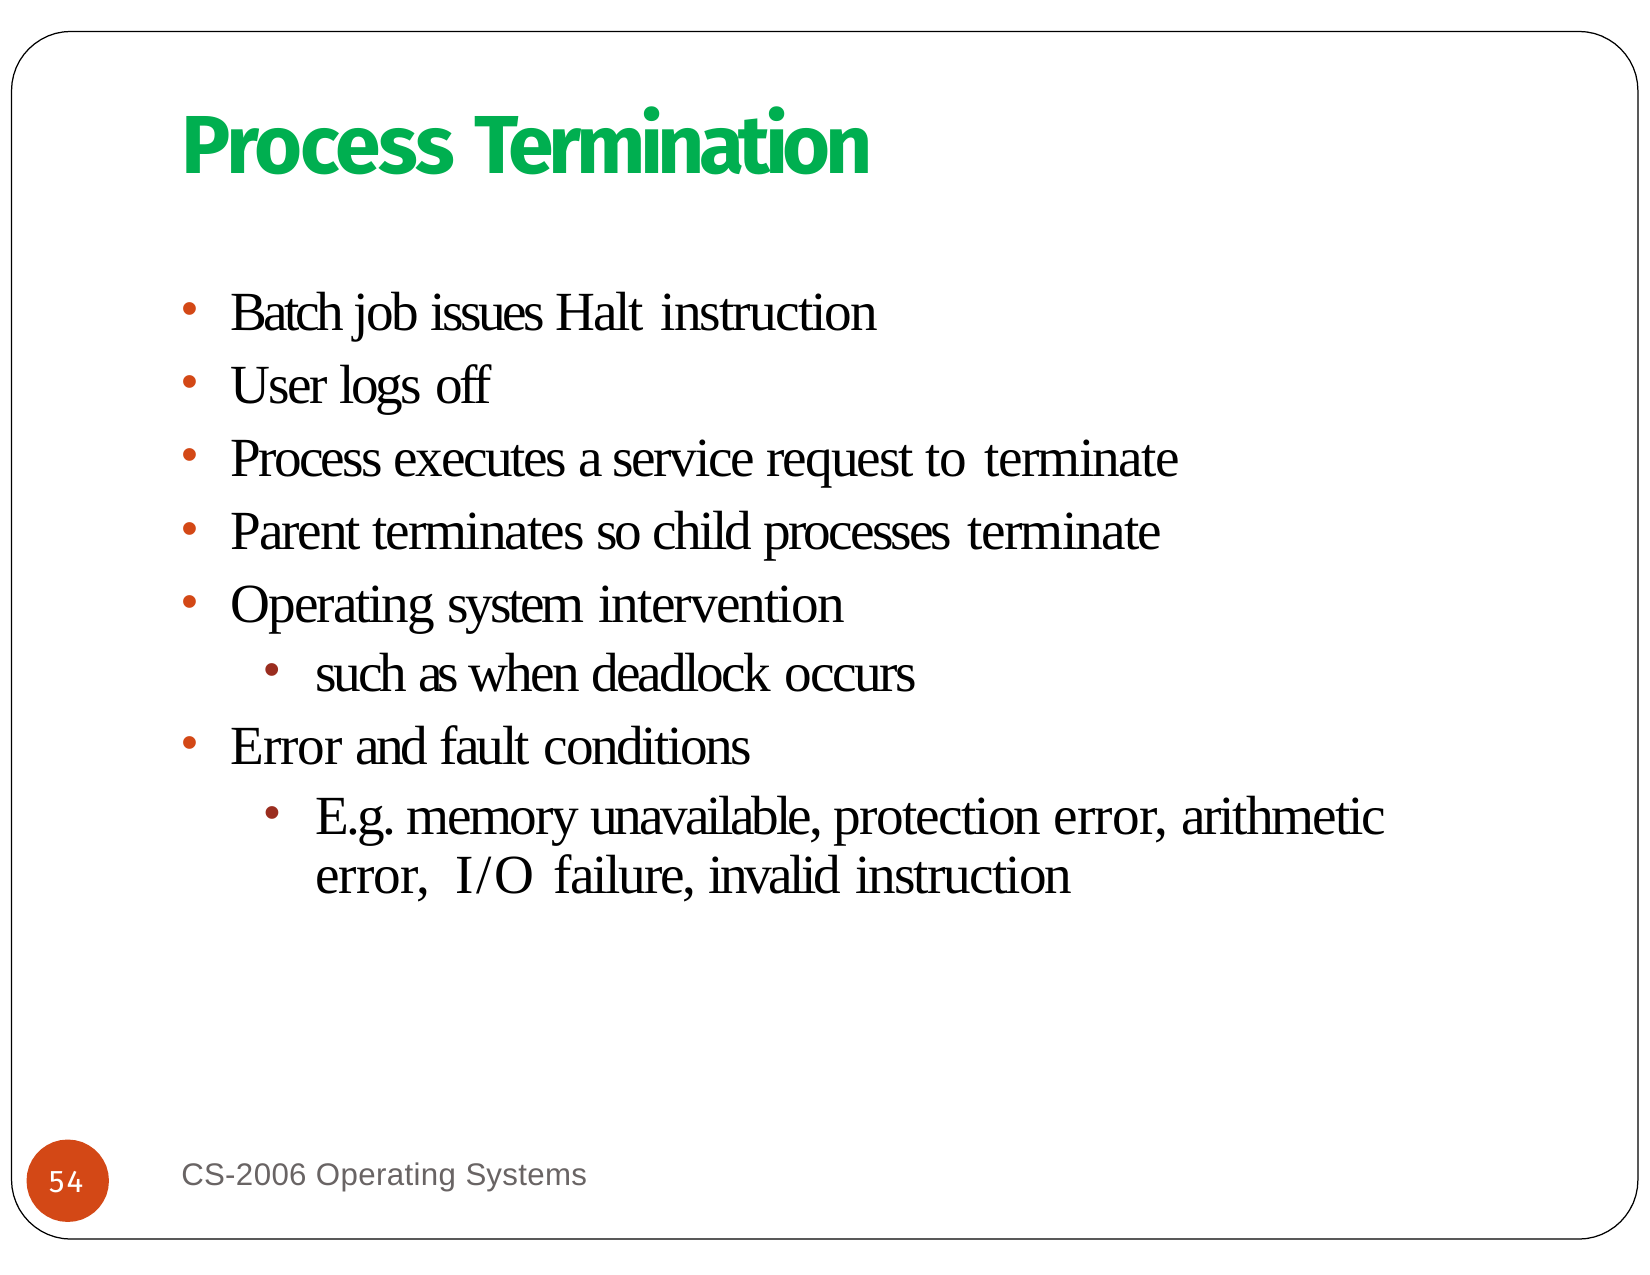

# Process Termination
Batch job issues Halt instruction
User logs off
Process executes a service request to terminate
Parent terminates so child processes terminate
Operating system intervention
such as when deadlock occurs
Error and fault conditions
E.g. memory unavailable, protection error, arithmetic error,  I/O failure, invalid instruction

CS-2006 Operating Systems
54